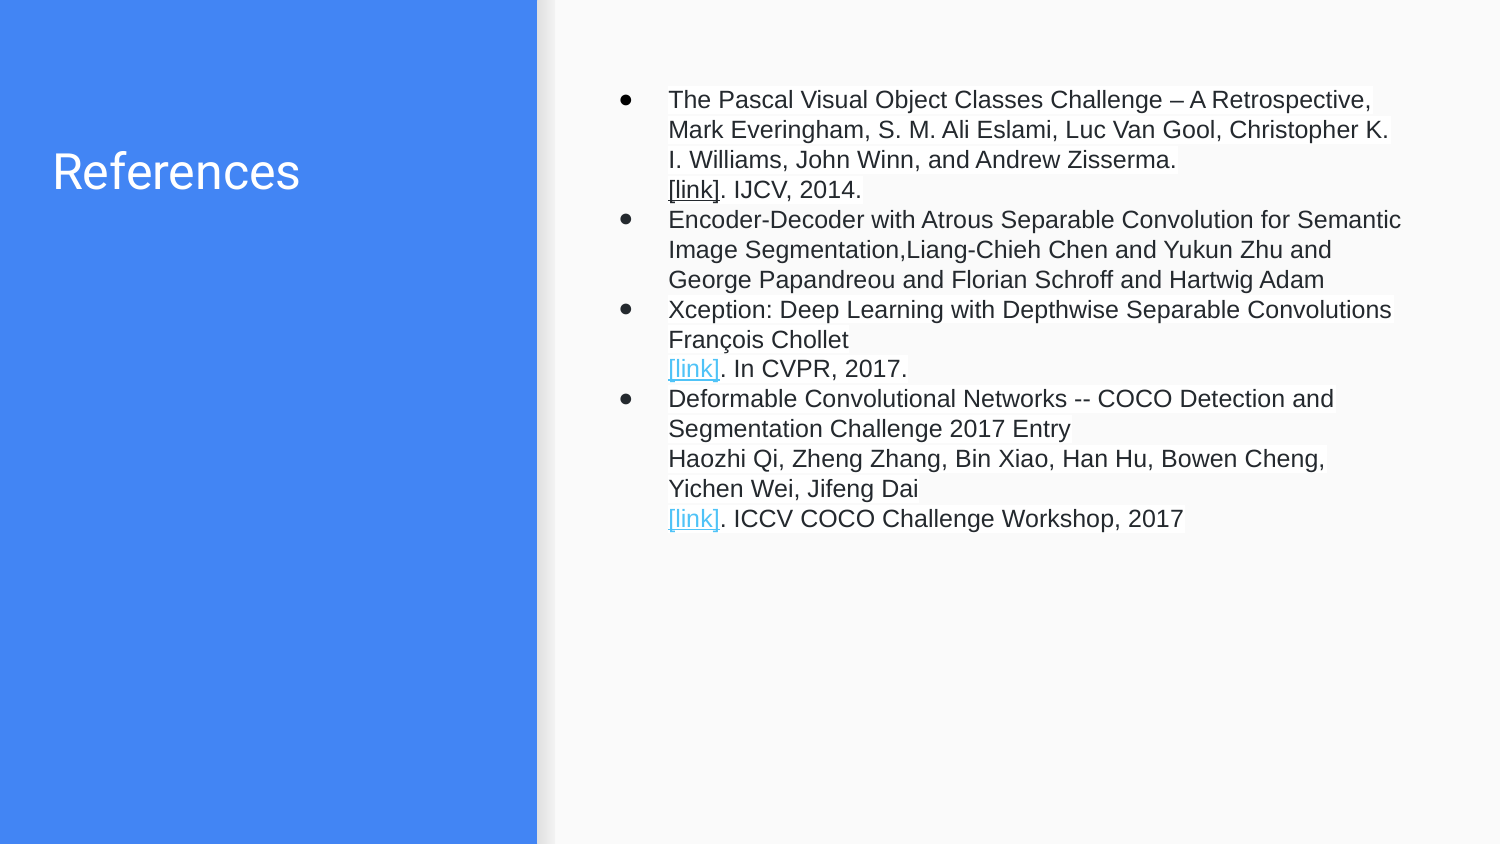

# References
The Pascal Visual Object Classes Challenge – A Retrospective,
Mark Everingham, S. M. Ali Eslami, Luc Van Gool, Christopher K. I. Williams, John Winn, and Andrew Zisserma.
[link]. IJCV, 2014.
Encoder-Decoder with Atrous Separable Convolution for Semantic Image Segmentation,Liang-Chieh Chen and Yukun Zhu and George Papandreou and Florian Schroff and Hartwig Adam
Xception: Deep Learning with Depthwise Separable Convolutions
François Chollet
[link]. In CVPR, 2017.
Deformable Convolutional Networks -- COCO Detection and Segmentation Challenge 2017 Entry
Haozhi Qi, Zheng Zhang, Bin Xiao, Han Hu, Bowen Cheng, Yichen Wei, Jifeng Dai
[link]. ICCV COCO Challenge Workshop, 2017